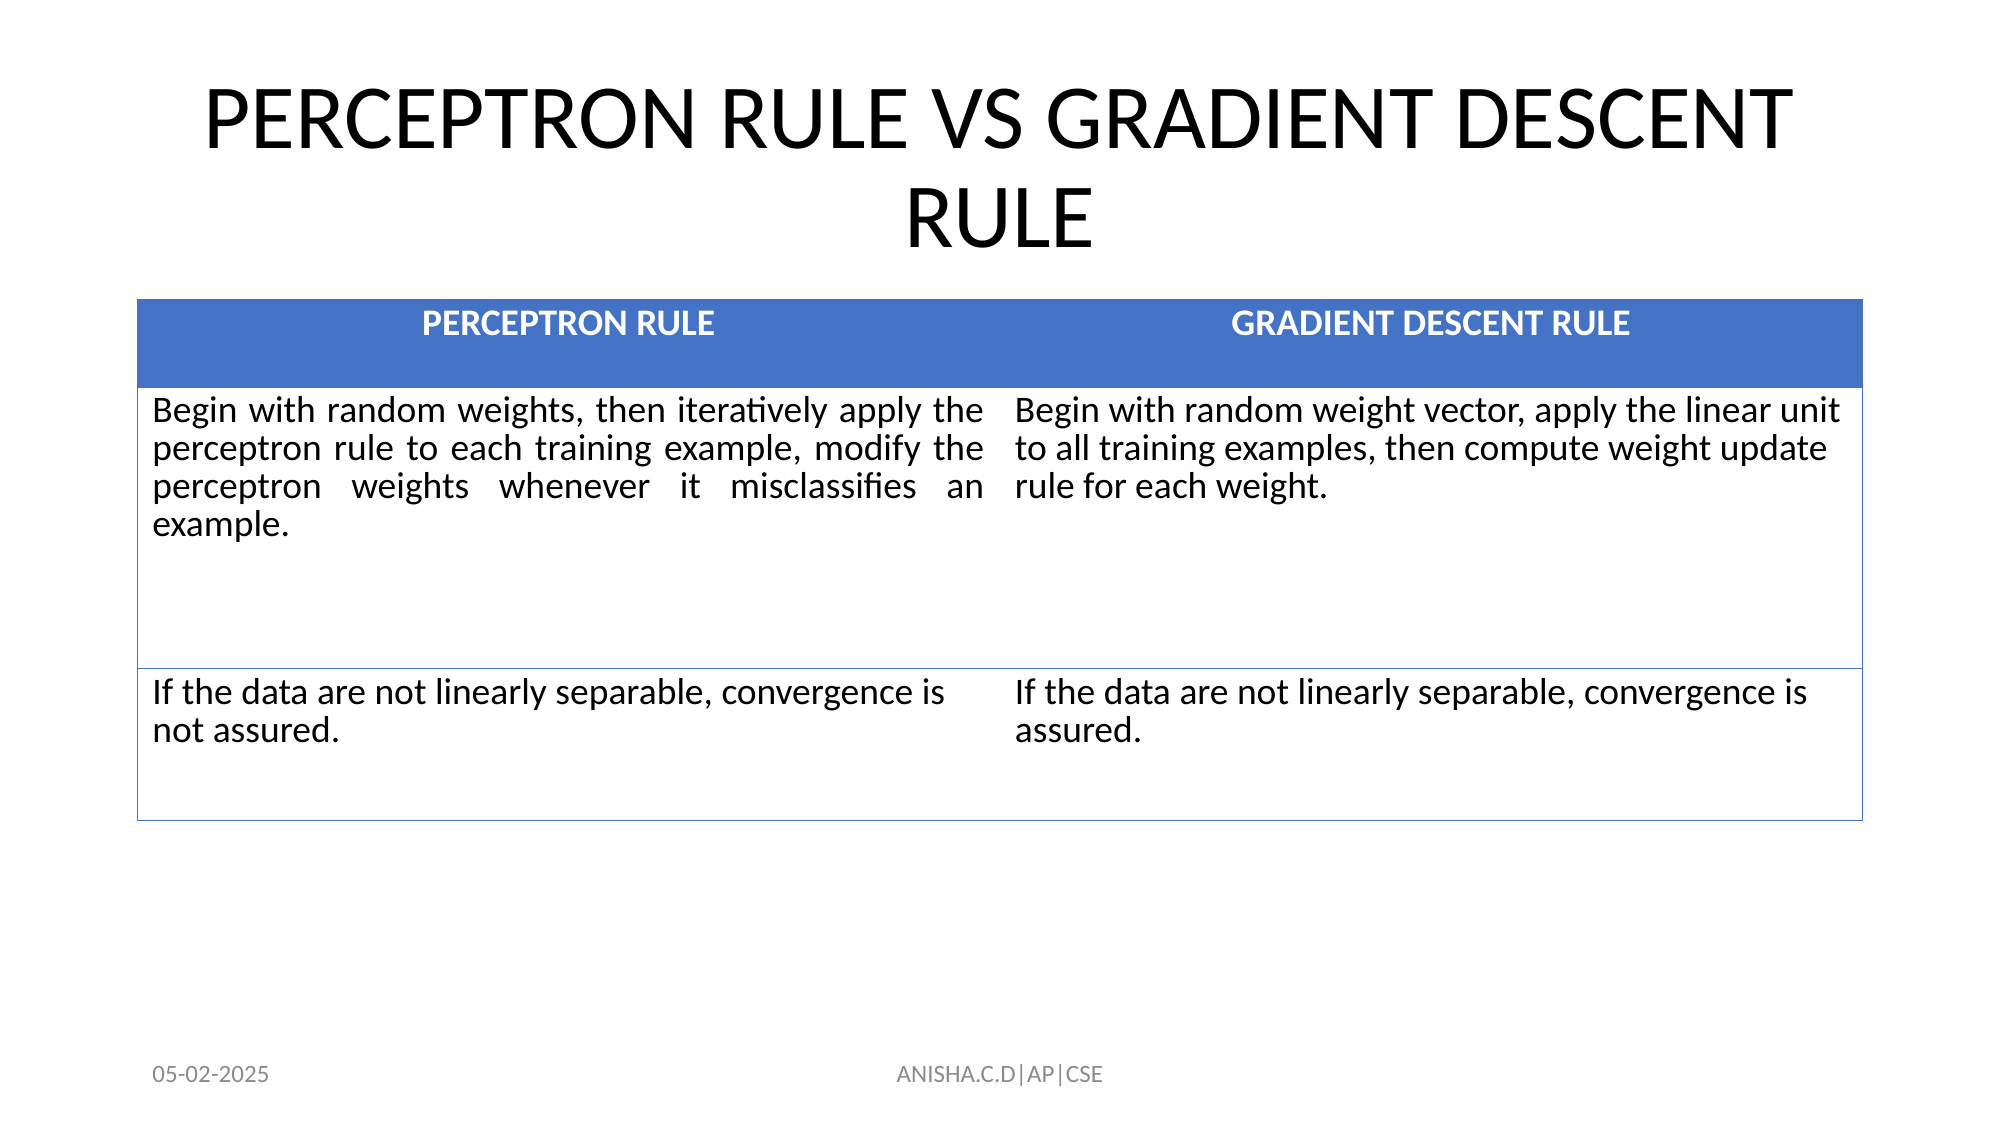

# PERCEPTRON RULE VS GRADIENT DESCENT RULE
| PERCEPTRON RULE | GRADIENT DESCENT RULE |
| --- | --- |
| Begin with random weights, then iteratively apply the perceptron rule to each training example, modify the perceptron weights whenever it misclassifies an example. | Begin with random weight vector, apply the linear unit to all training examples, then compute weight update rule for each weight. |
| If the data are not linearly separable, convergence is not assured. | If the data are not linearly separable, convergence is assured. |
05-02-2025
ANISHA.C.D|AP|CSE